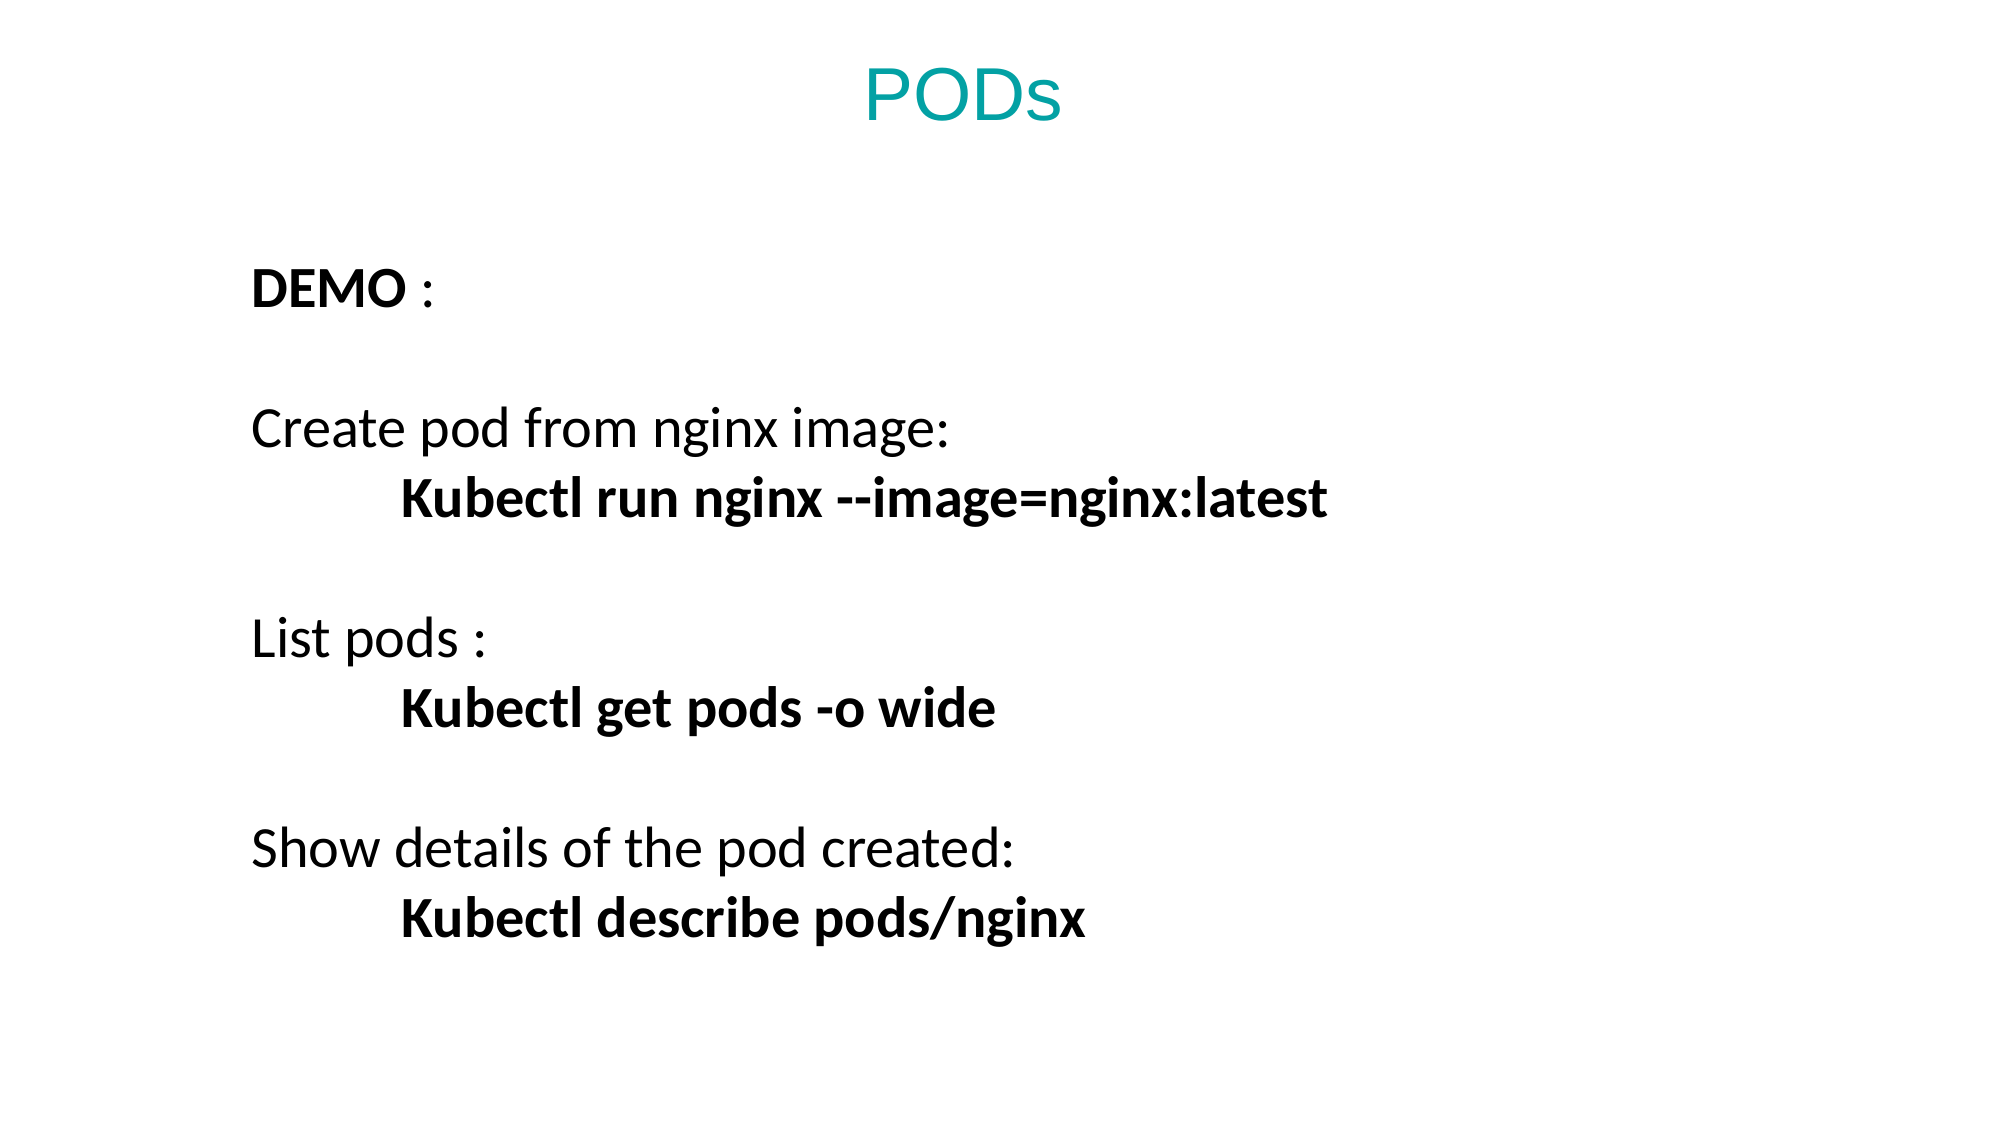

PODs
DEMO :

Create pod from nginx image:
	Kubectl run nginx --image=nginx:latest

List pods :
	Kubectl get pods -o wide

Show details of the pod created:
	Kubectl describe pods/nginx